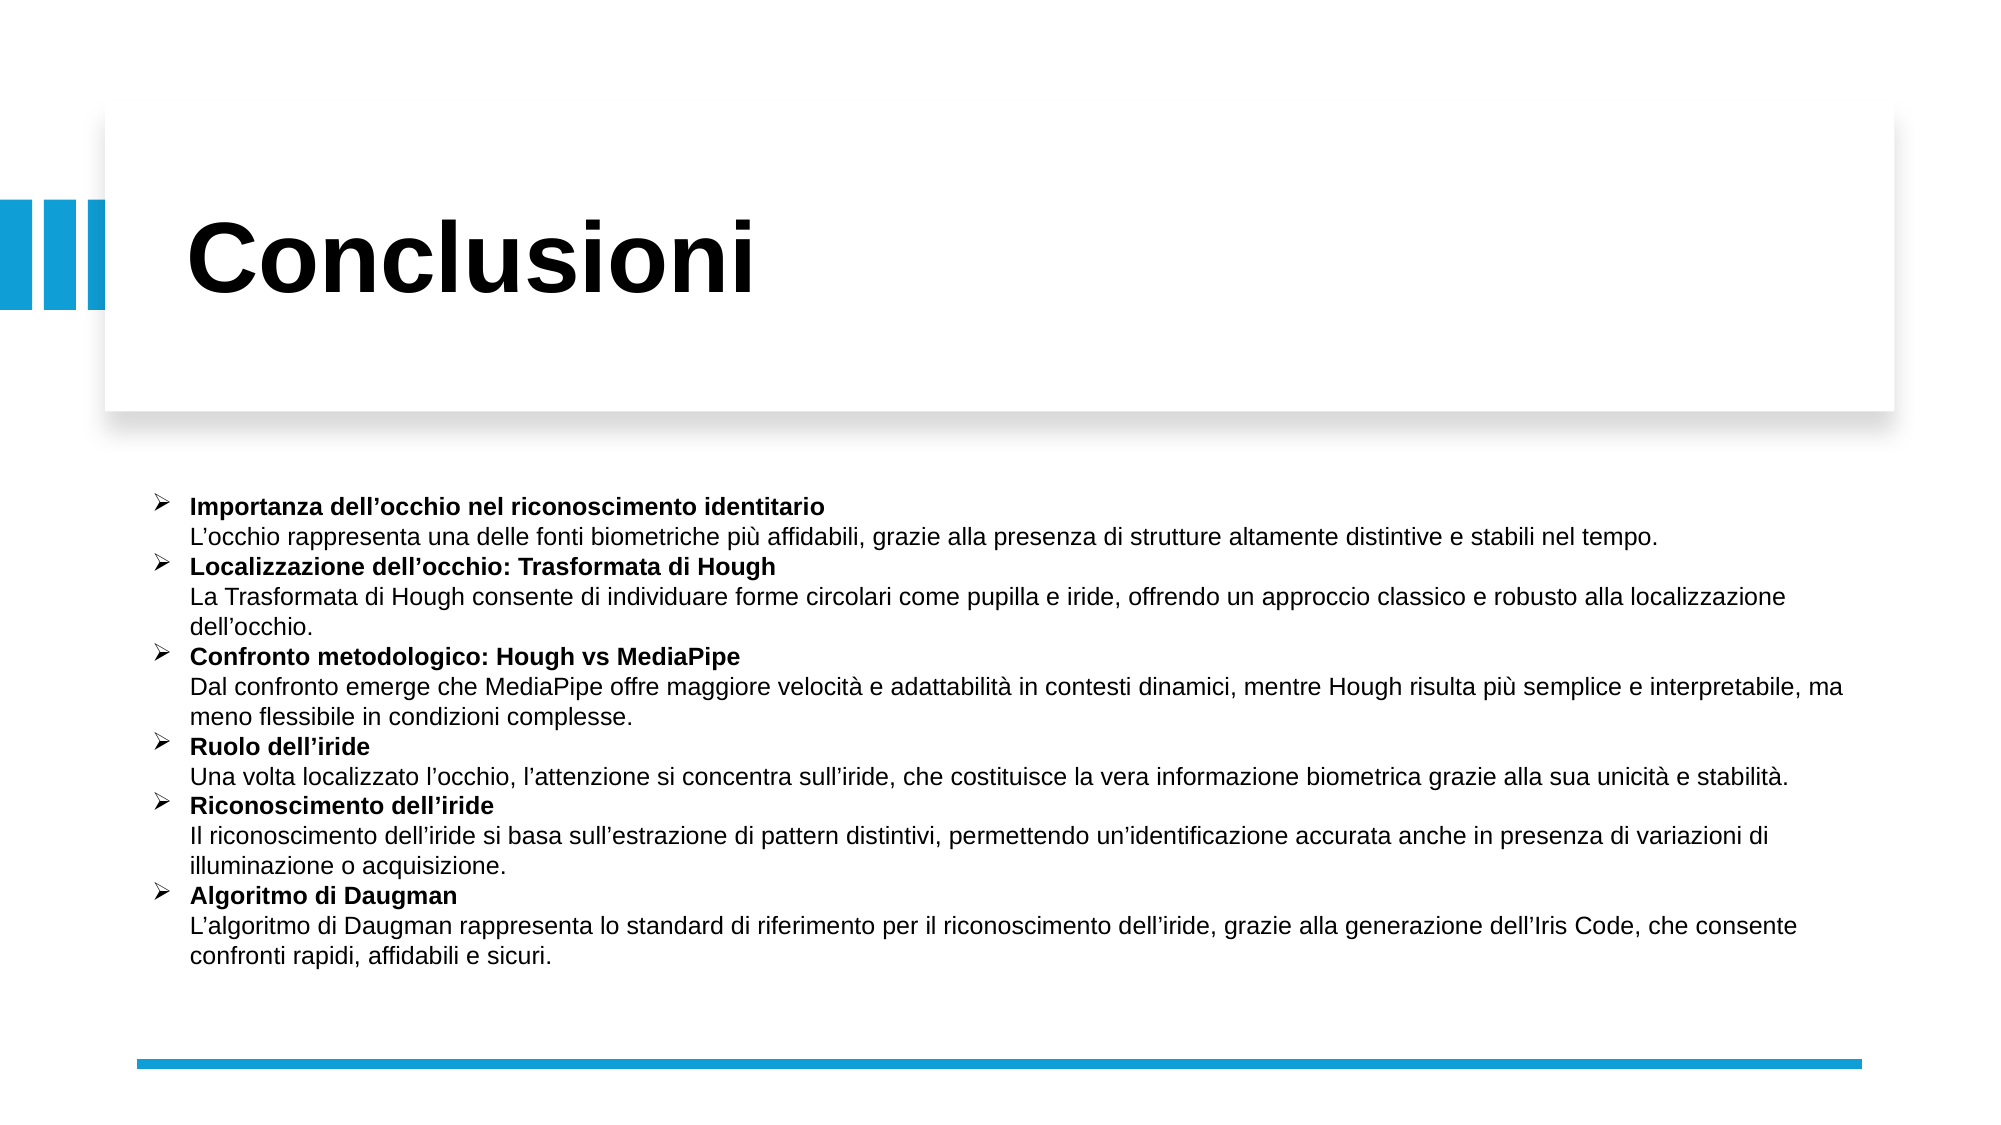

# Conclusioni

Importanza dell’occhio nel riconoscimento identitario
L’occhio rappresenta una delle fonti biometriche più affidabili, grazie alla presenza di strutture altamente distintive e stabili nel tempo.
Localizzazione dell’occhio: Trasformata di Hough
La Trasformata di Hough consente di individuare forme circolari come pupilla e iride, offrendo un approccio classico e robusto alla localizzazione dell’occhio.
Confronto metodologico: Hough vs MediaPipe
Dal confronto emerge che MediaPipe offre maggiore velocità e adattabilità in contesti dinamici, mentre Hough risulta più semplice e interpretabile, ma meno flessibile in condizioni complesse.
Ruolo dell’iride
Una volta localizzato l’occhio, l’attenzione si concentra sull’iride, che costituisce la vera informazione biometrica grazie alla sua unicità e stabilità.
Riconoscimento dell’iride
Il riconoscimento dell’iride si basa sull’estrazione di pattern distintivi, permettendo un’identificazione accurata anche in presenza di variazioni di illuminazione o acquisizione.
Algoritmo di Daugman
L’algoritmo di Daugman rappresenta lo standard di riferimento per il riconoscimento dell’iride, grazie alla generazione dell’Iris Code, che consente confronti rapidi, affidabili e sicuri.